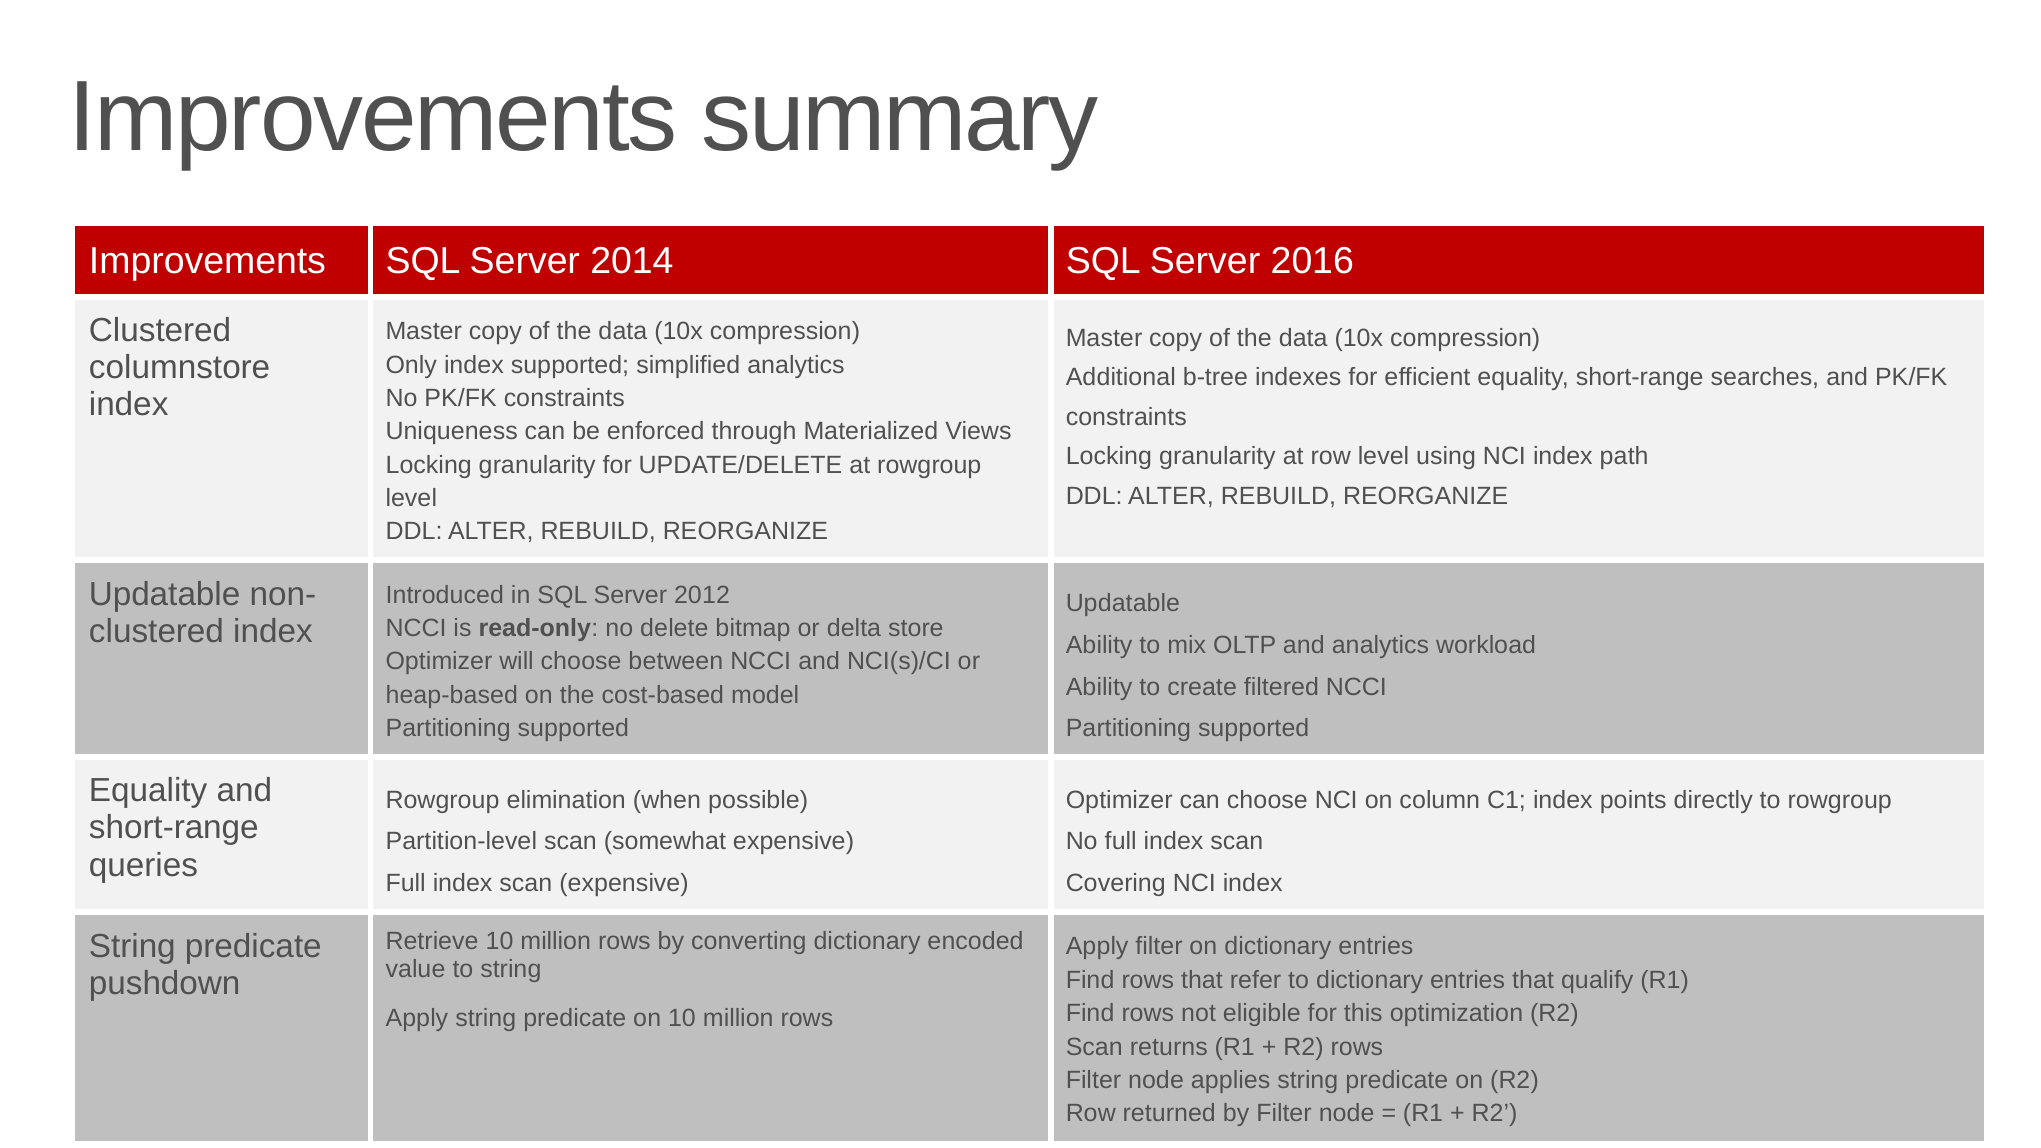

# Improvements summary
| Improvements | SQL Server 2014 | SQL Server 2016 |
| --- | --- | --- |
| Clustered columnstore index | Master copy of the data (10x compression) Only index supported; simplified analytics No PK/FK constraints Uniqueness can be enforced through Materialized Views Locking granularity for UPDATE/DELETE at rowgroup level DDL: ALTER, REBUILD, REORGANIZE | Master copy of the data (10x compression) Additional b-tree indexes for efficient equality, short-range searches, and PK/FK constraints Locking granularity at row level using NCI index path DDL: ALTER, REBUILD, REORGANIZE |
| Updatable non-clustered index | Introduced in SQL Server 2012 NCCI is read-only: no delete bitmap or delta store Optimizer will choose between NCCI and NCI(s)/CI or heap-based on the cost-based model Partitioning supported | Updatable Ability to mix OLTP and analytics workload Ability to create filtered NCCI Partitioning supported |
| Equality and short-range queries | Rowgroup elimination (when possible) Partition-level scan (somewhat expensive) Full index scan (expensive) | Optimizer can choose NCI on column C1; index points directly to rowgroup No full index scan Covering NCI index |
| String predicate pushdown | Retrieve 10 million rows by converting dictionary encoded value to string Apply string predicate on 10 million rows | Apply filter on dictionary entries Find rows that refer to dictionary entries that qualify (R1) Find rows not eligible for this optimization (R2) Scan returns (R1 + R2) rows Filter node applies string predicate on (R2) Row returned by Filter node = (R1 + R2’) |